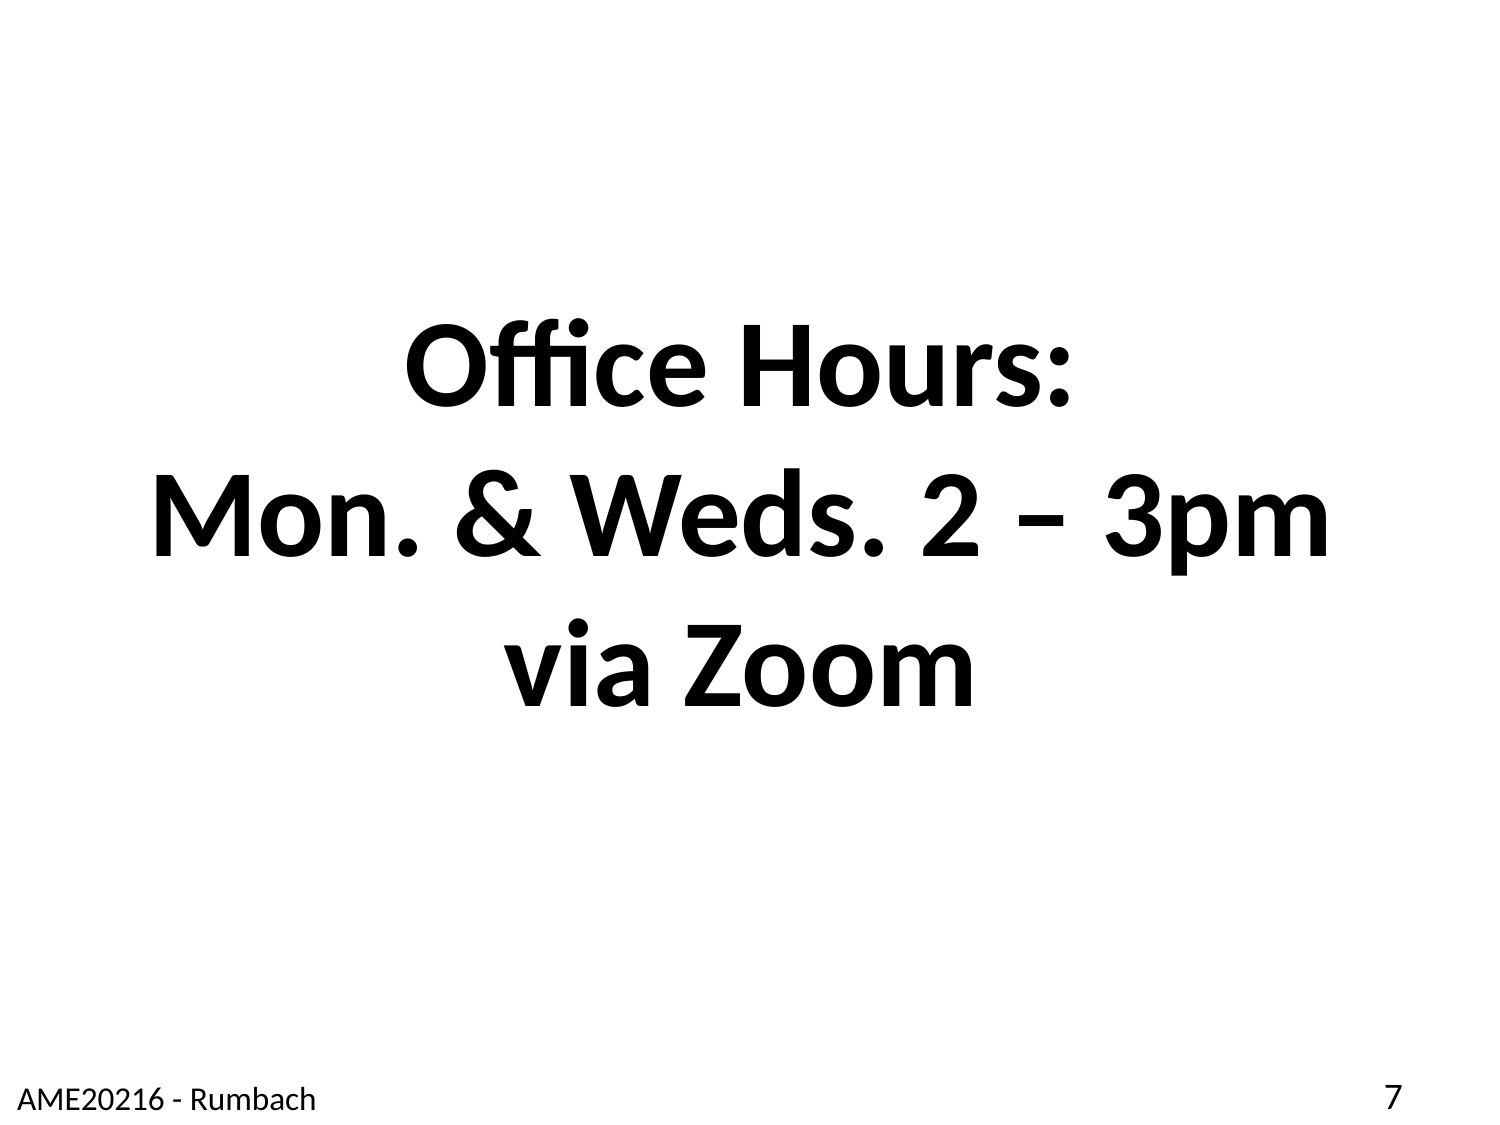

# Office Hours: Mon. & Weds. 2 – 3pm via Zoom